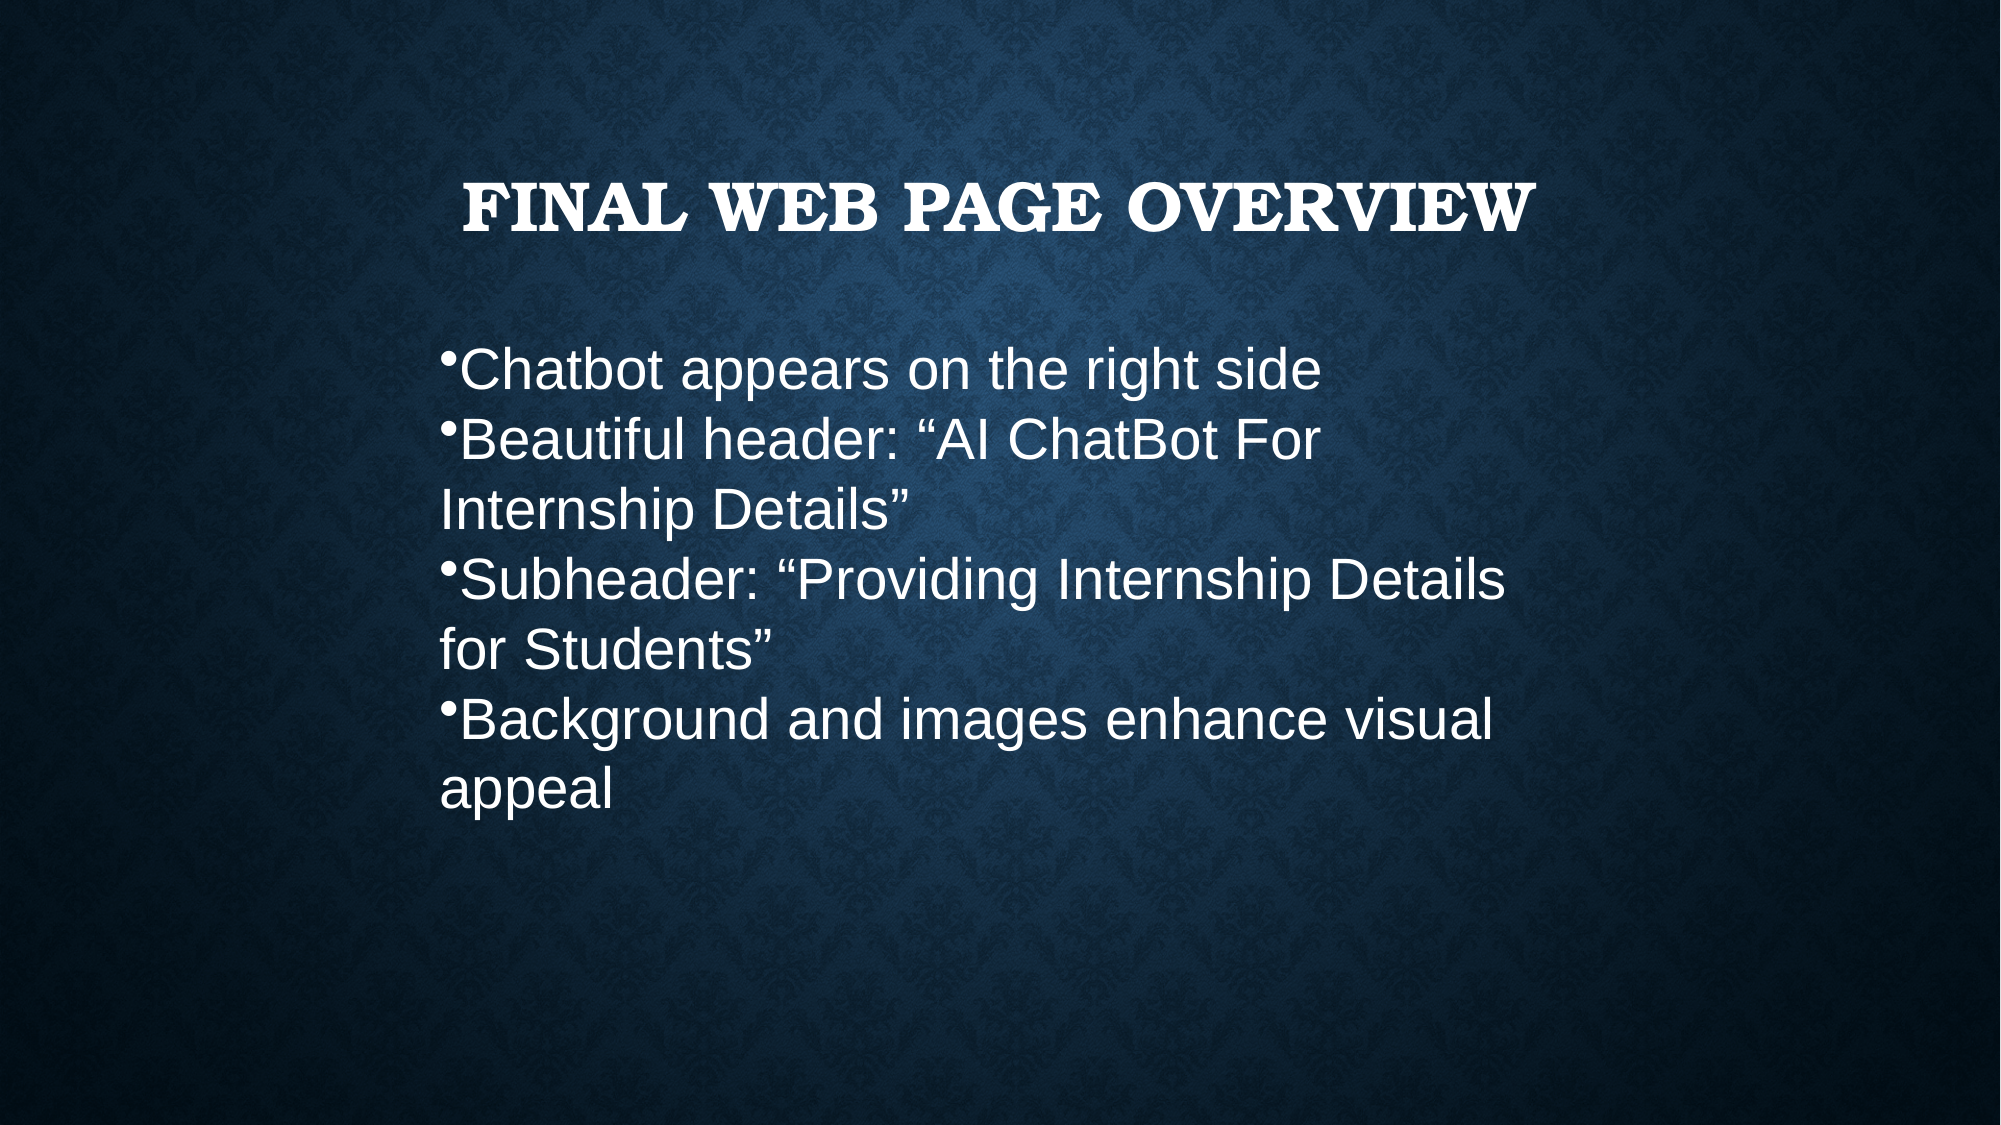

# Final Web Page Overview
Chatbot appears on the right side
Beautiful header: “AI ChatBot For Internship Details”
Subheader: “Providing Internship Details for Students”
Background and images enhance visual appeal